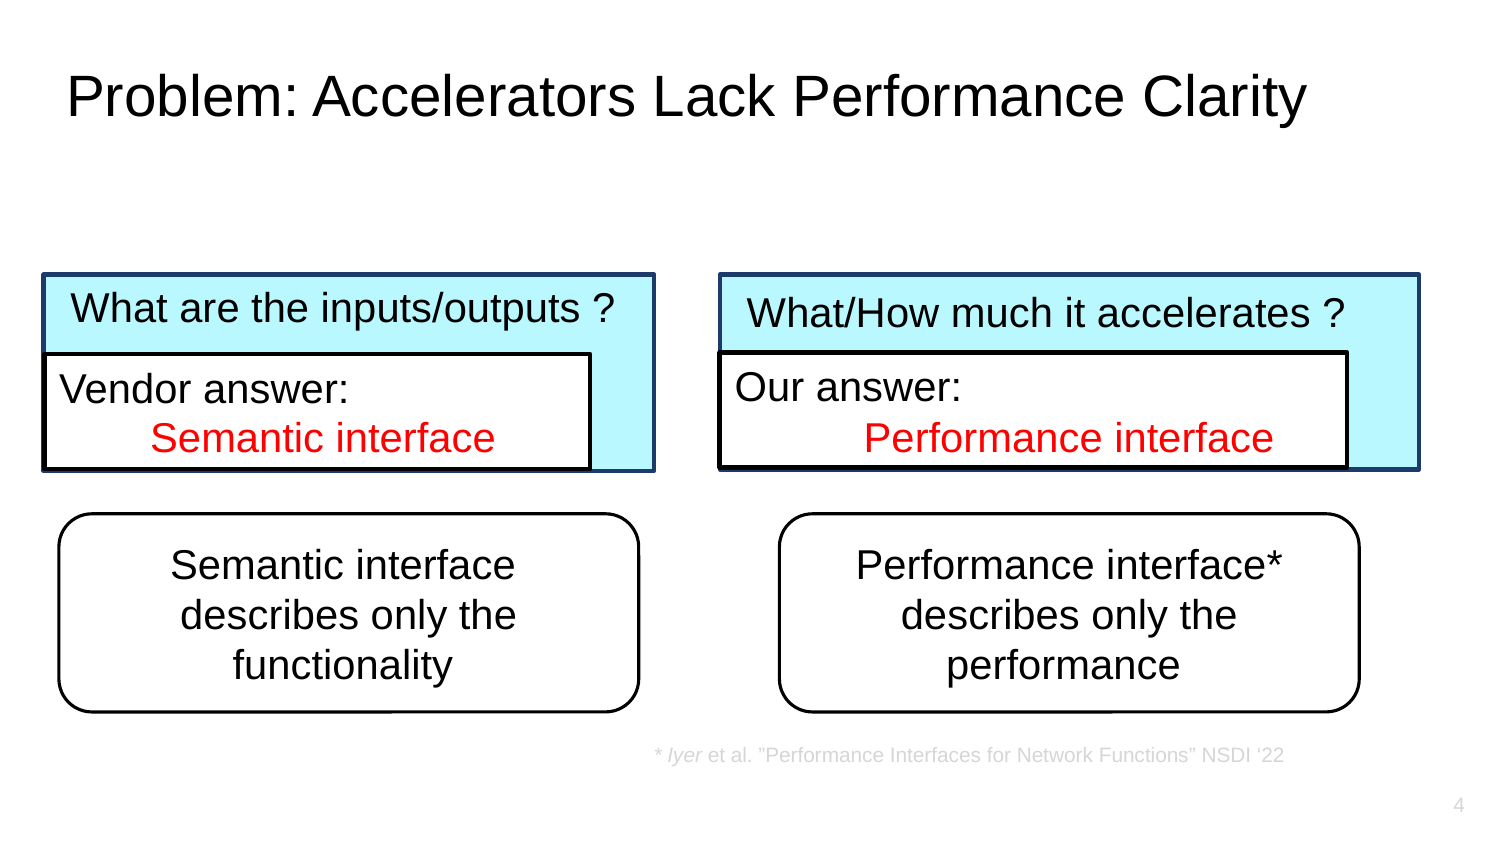

# Problem: Accelerators Lack Performance Clarity
What are the inputs/outputs ?

What/How much it accelerates ?
Our answer:

Vendor answer:

Performance interface
 Semantic interface
Semantic interface
describes only the functionality
Performance interface* describes only the performance
* Iyer et al. ”Performance Interfaces for Network Functions” NSDI ‘22
4